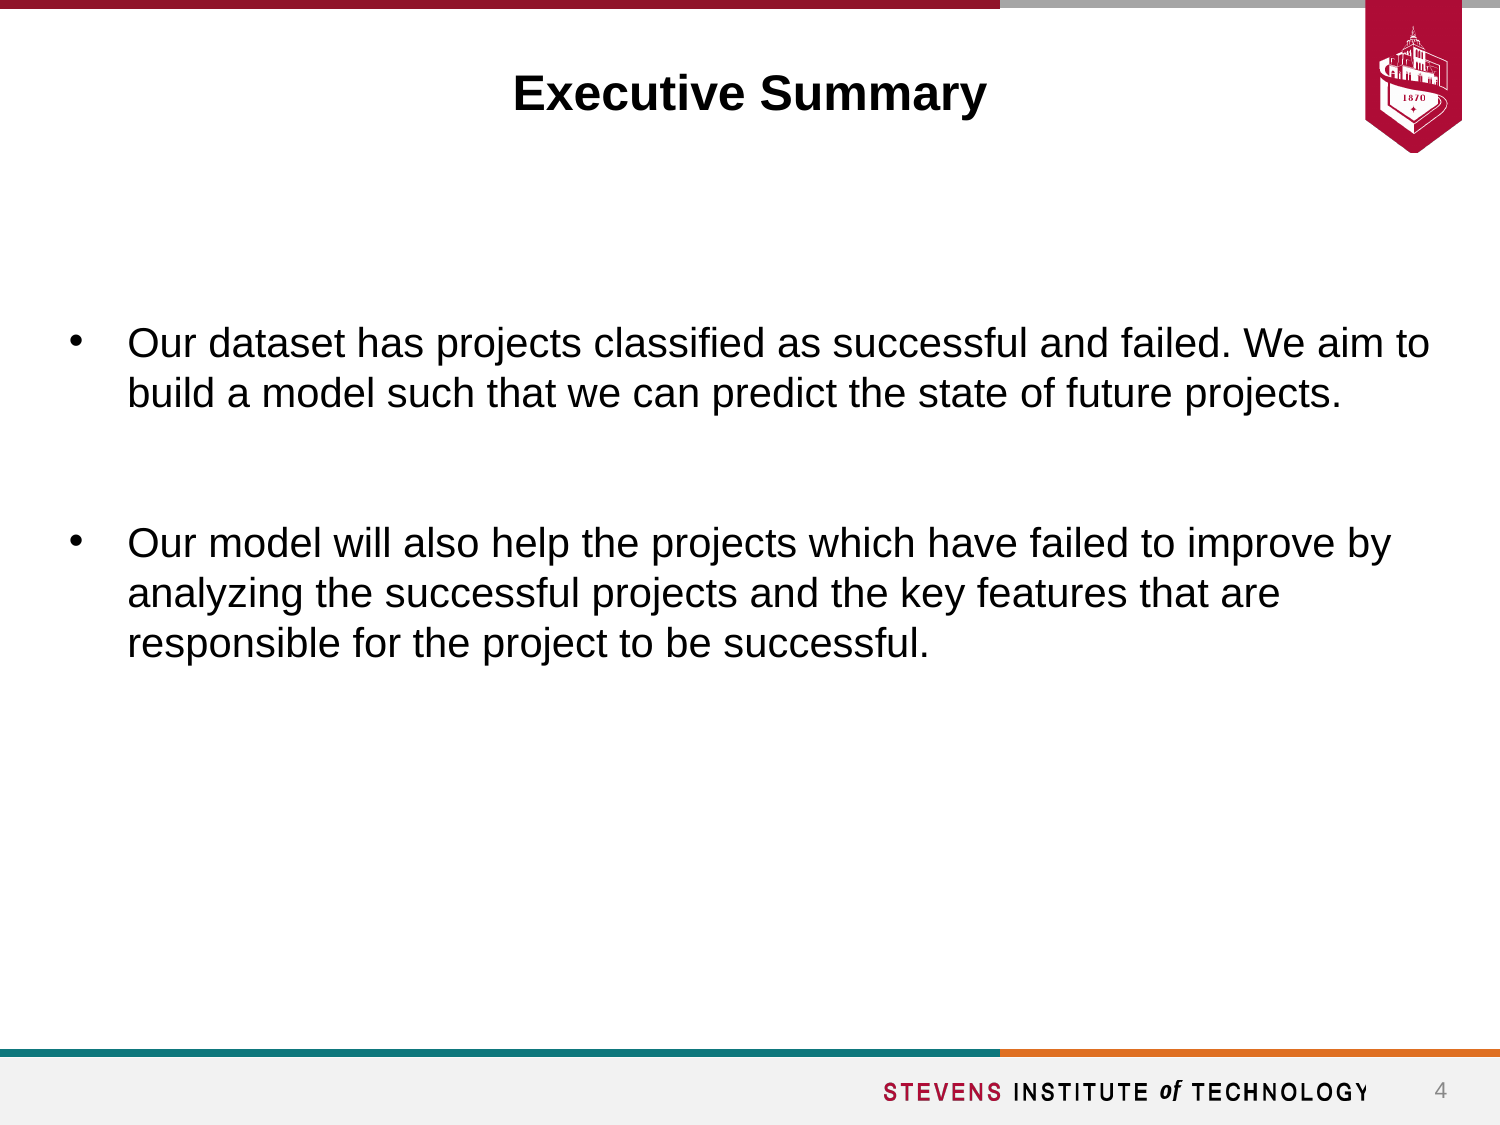

Executive Summary

Our dataset has projects classified as successful and failed. We aim to build a model such that we can predict the state of future projects.

Our model will also help the projects which have failed to improve by analyzing the successful projects and the key features that are responsible for the project to be successful.
4